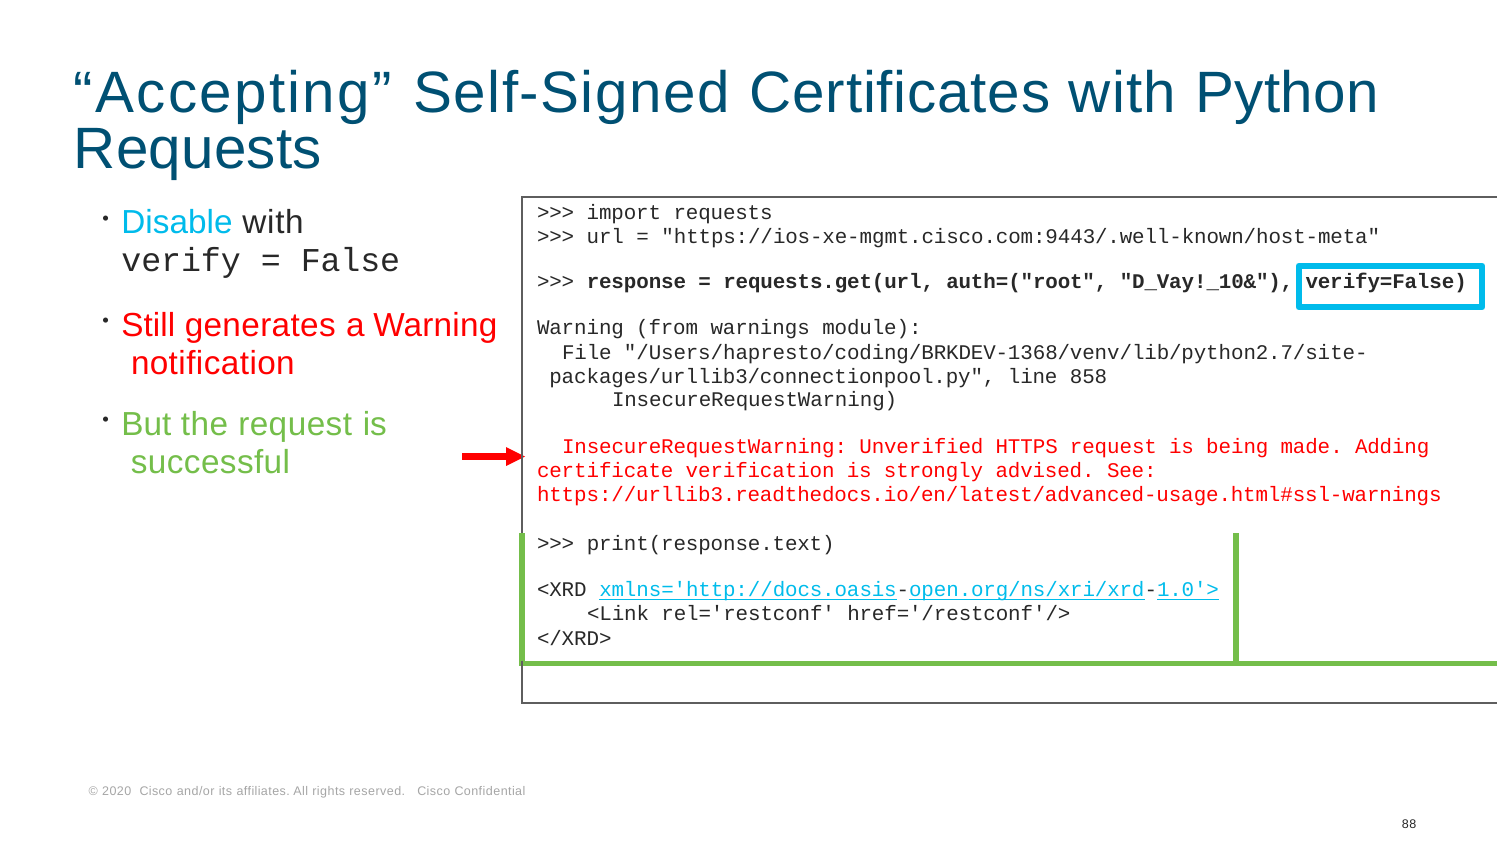

# “Accepting” Self-Signed Certificates with Python  Requests
| >>> import requests >>> url = "https://ios-xe-mgmt.cisco.com:9443/.well-known/host-meta" >>> response = requests.get(url, auth=("root", "D\_Vay!\_10&"), verify=False) Warning (from warnings module): File "/Users/hapresto/coding/BRKDEV-1368/venv/lib/python2.7/site- packages/urllib3/connectionpool.py", line 858 InsecureRequestWarning) InsecureRequestWarning: Unverified HTTPS request is being made. Adding certificate verification is strongly advised. See: https://urllib3.readthedocs.io/en/latest/advanced-usage.html#ssl-warnings |  |
| --- | --- |
| >>> print(response.text) <XRD xmlns='http://docs.oasis-open.org/ns/xri/xrd-1.0'> <Link rel='restconf' href='/restconf'/> </XRD> |  |
|  |  |
Disable with
verify = False
Still generates a Warning  notification
But the request is  successful

88